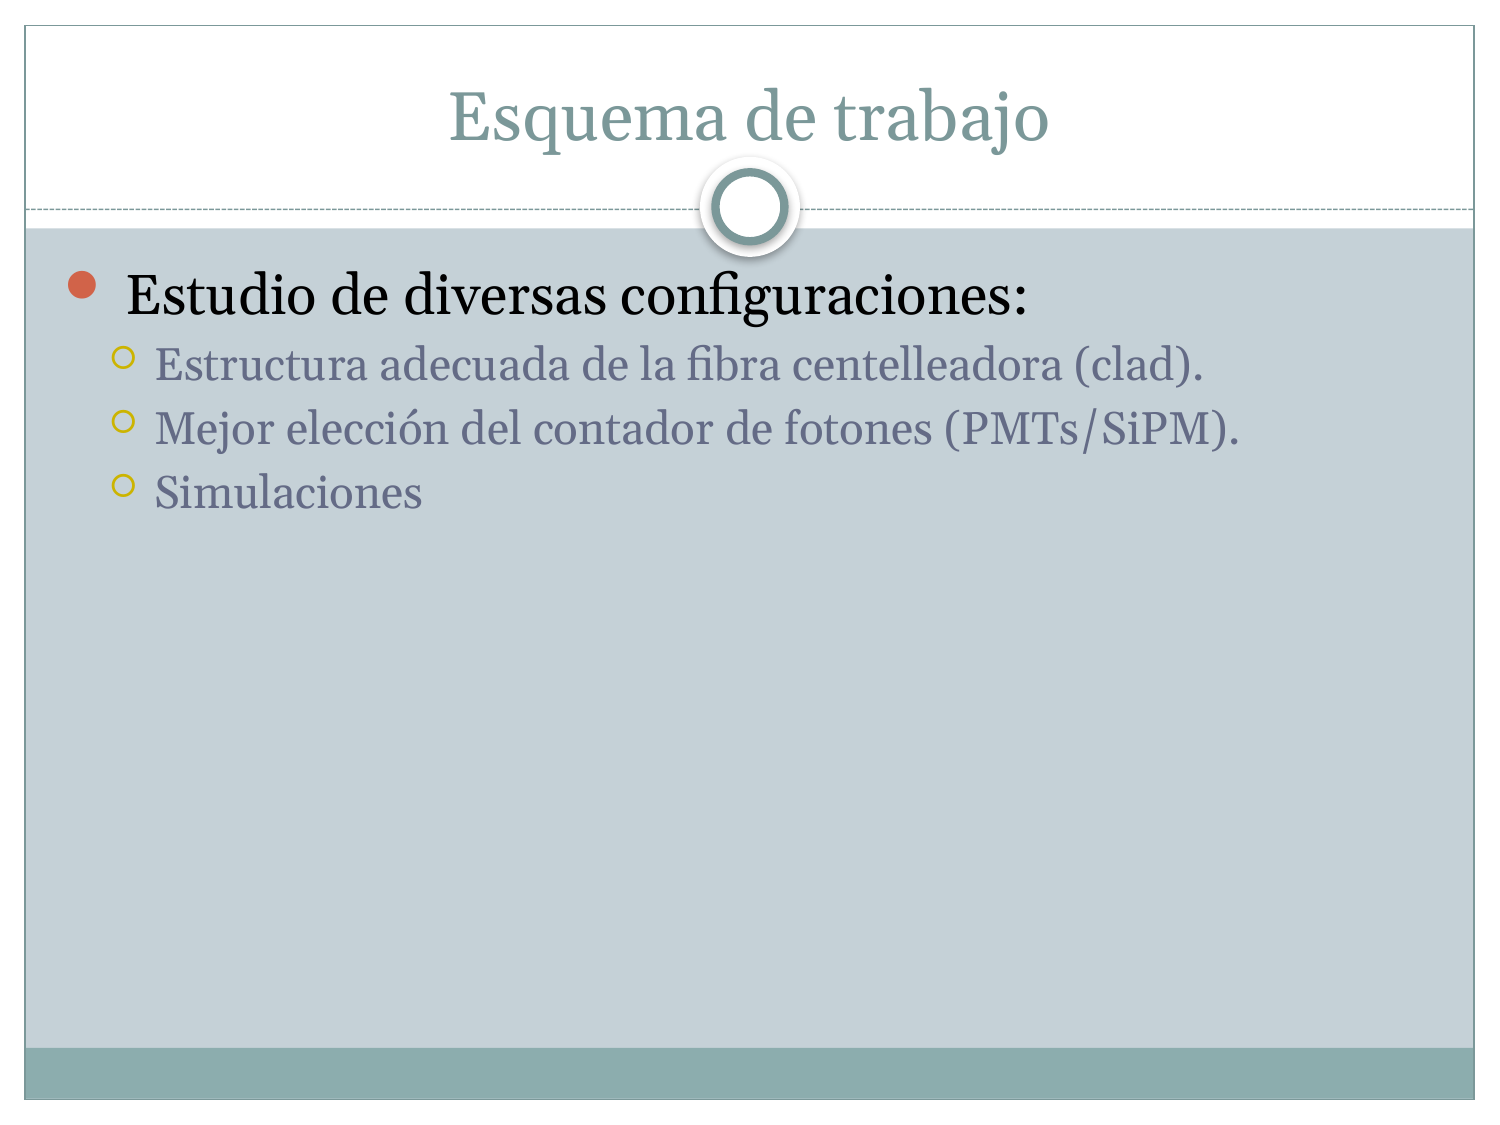

# Esquema de trabajo
 Estudio de diversas configuraciones:
Estructura adecuada de la fibra centelleadora (clad).
Mejor elección del contador de fotones (PMTs/SiPM).
Simulaciones